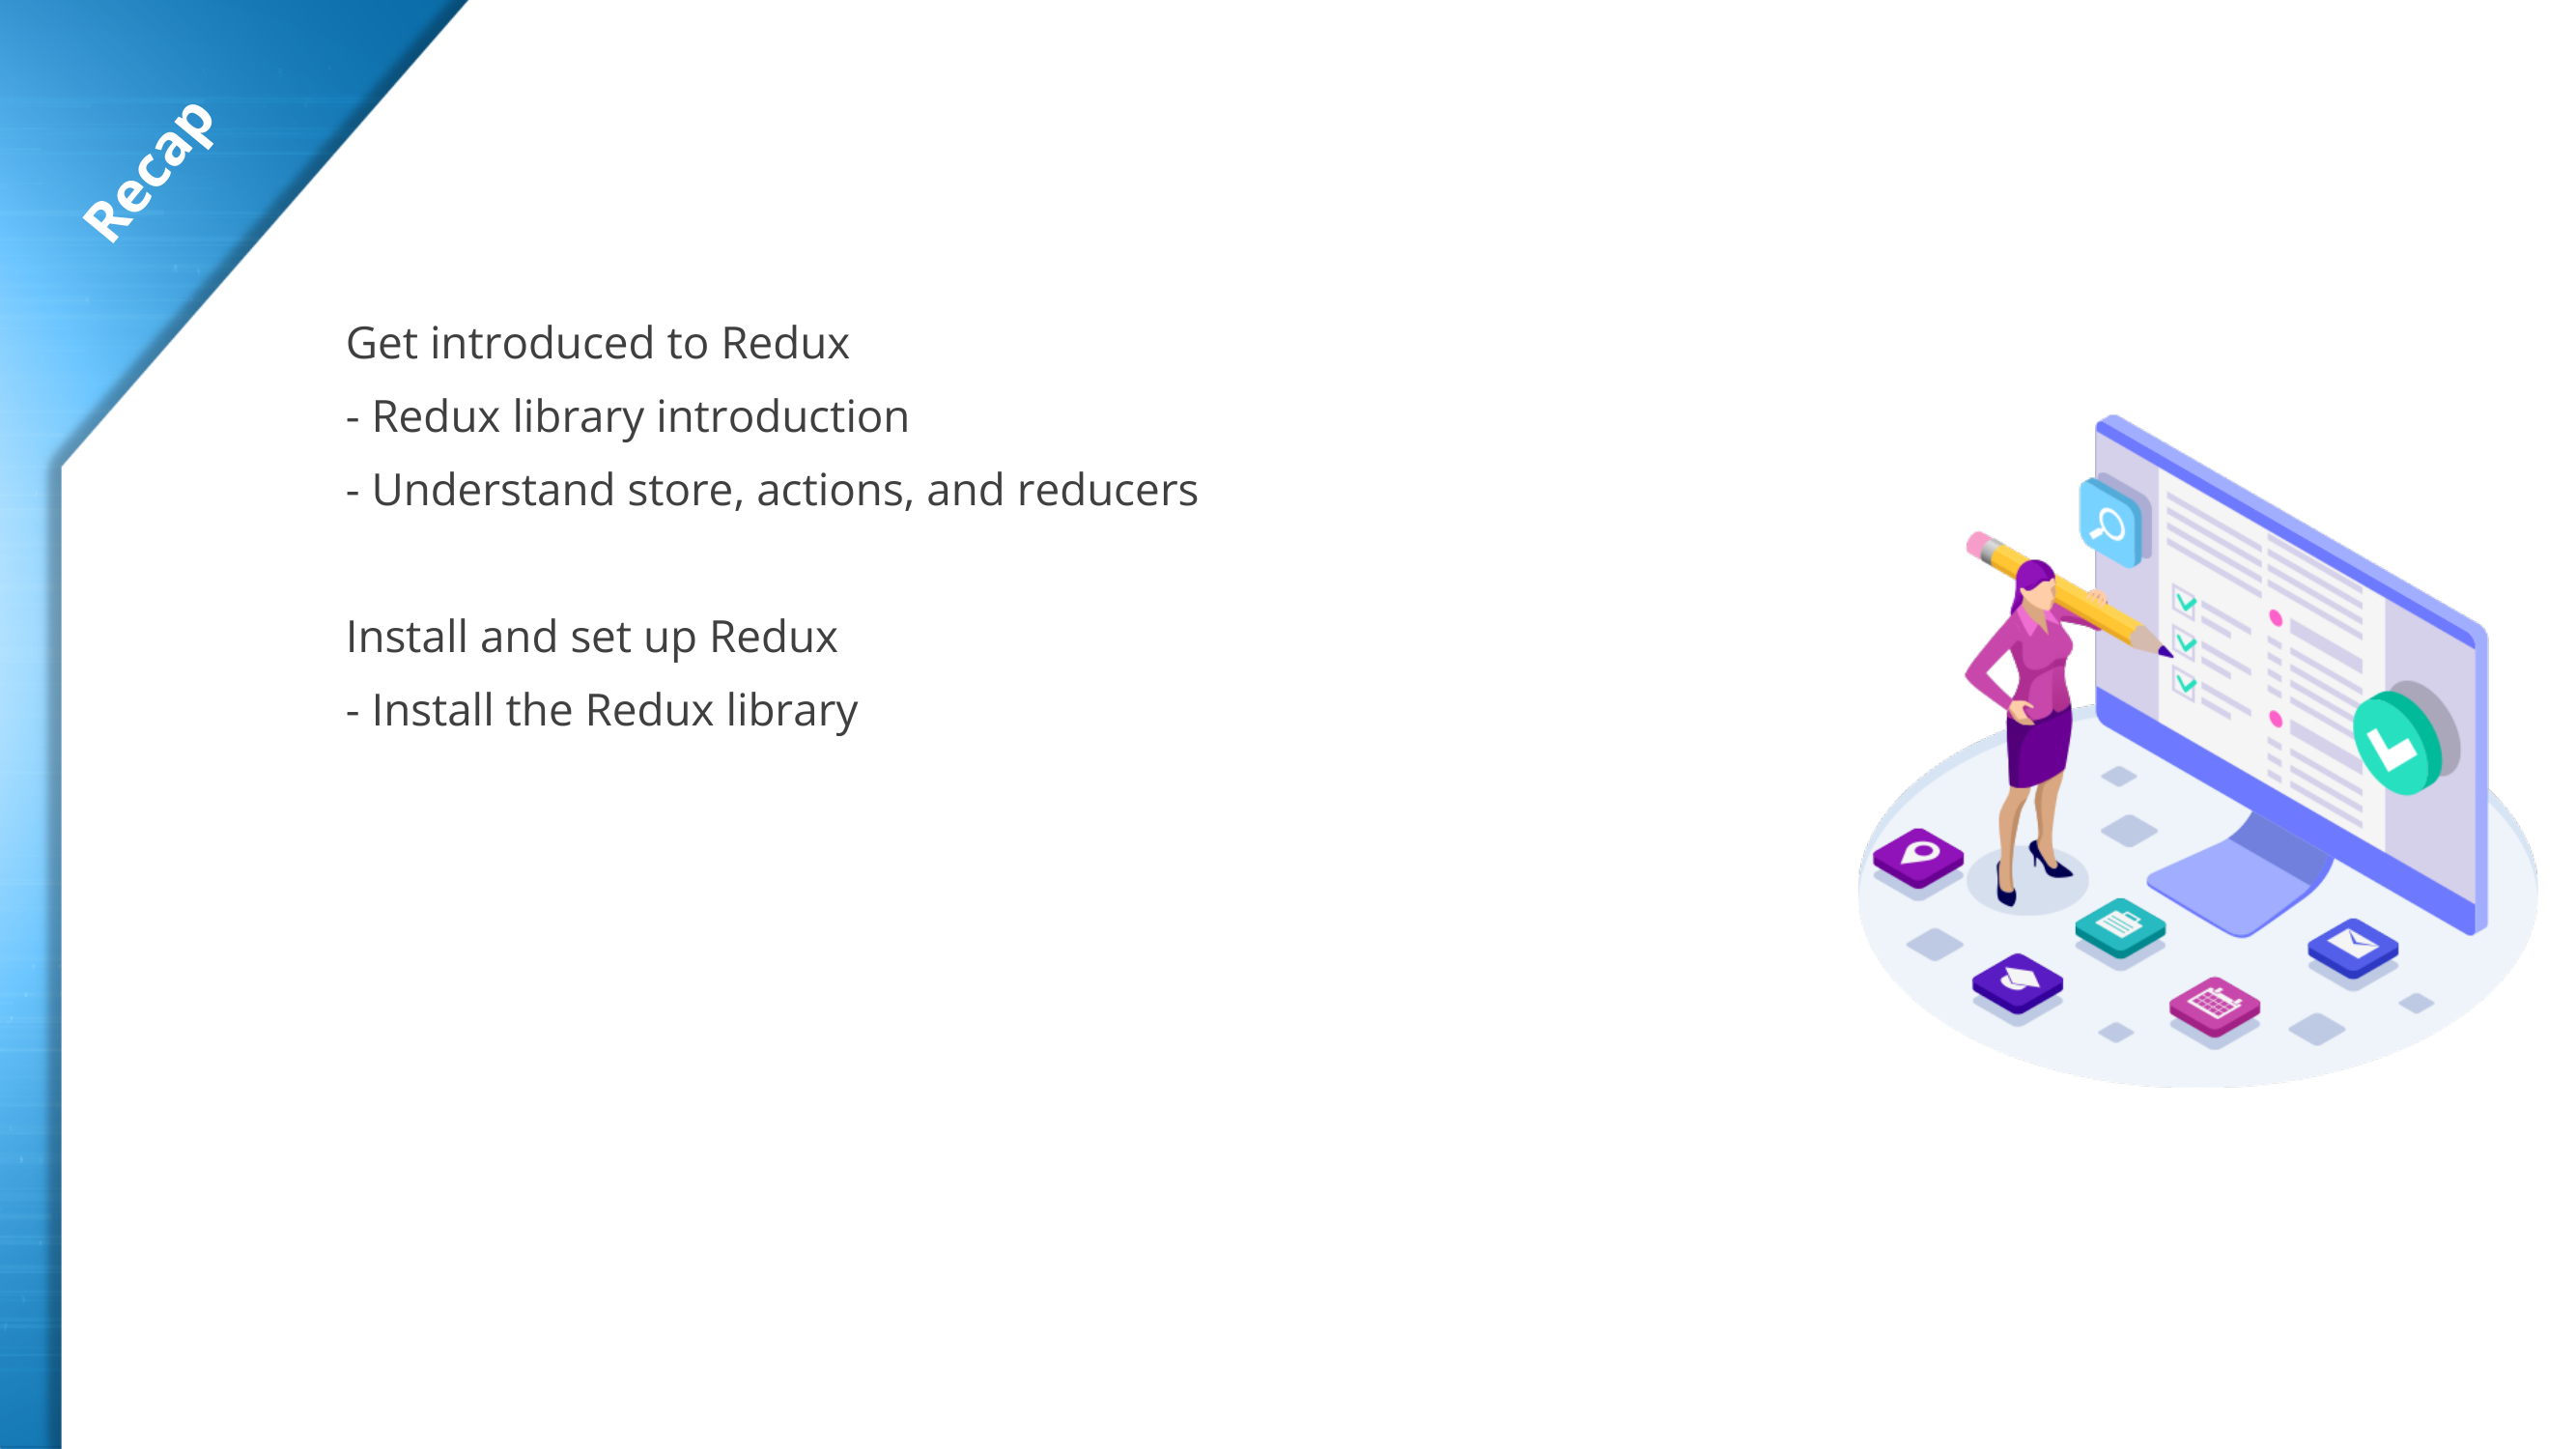

Get introduced to Redux
- Redux library introduction
- Understand store, actions, and reducers

Install and set up Redux
- Install the Redux library